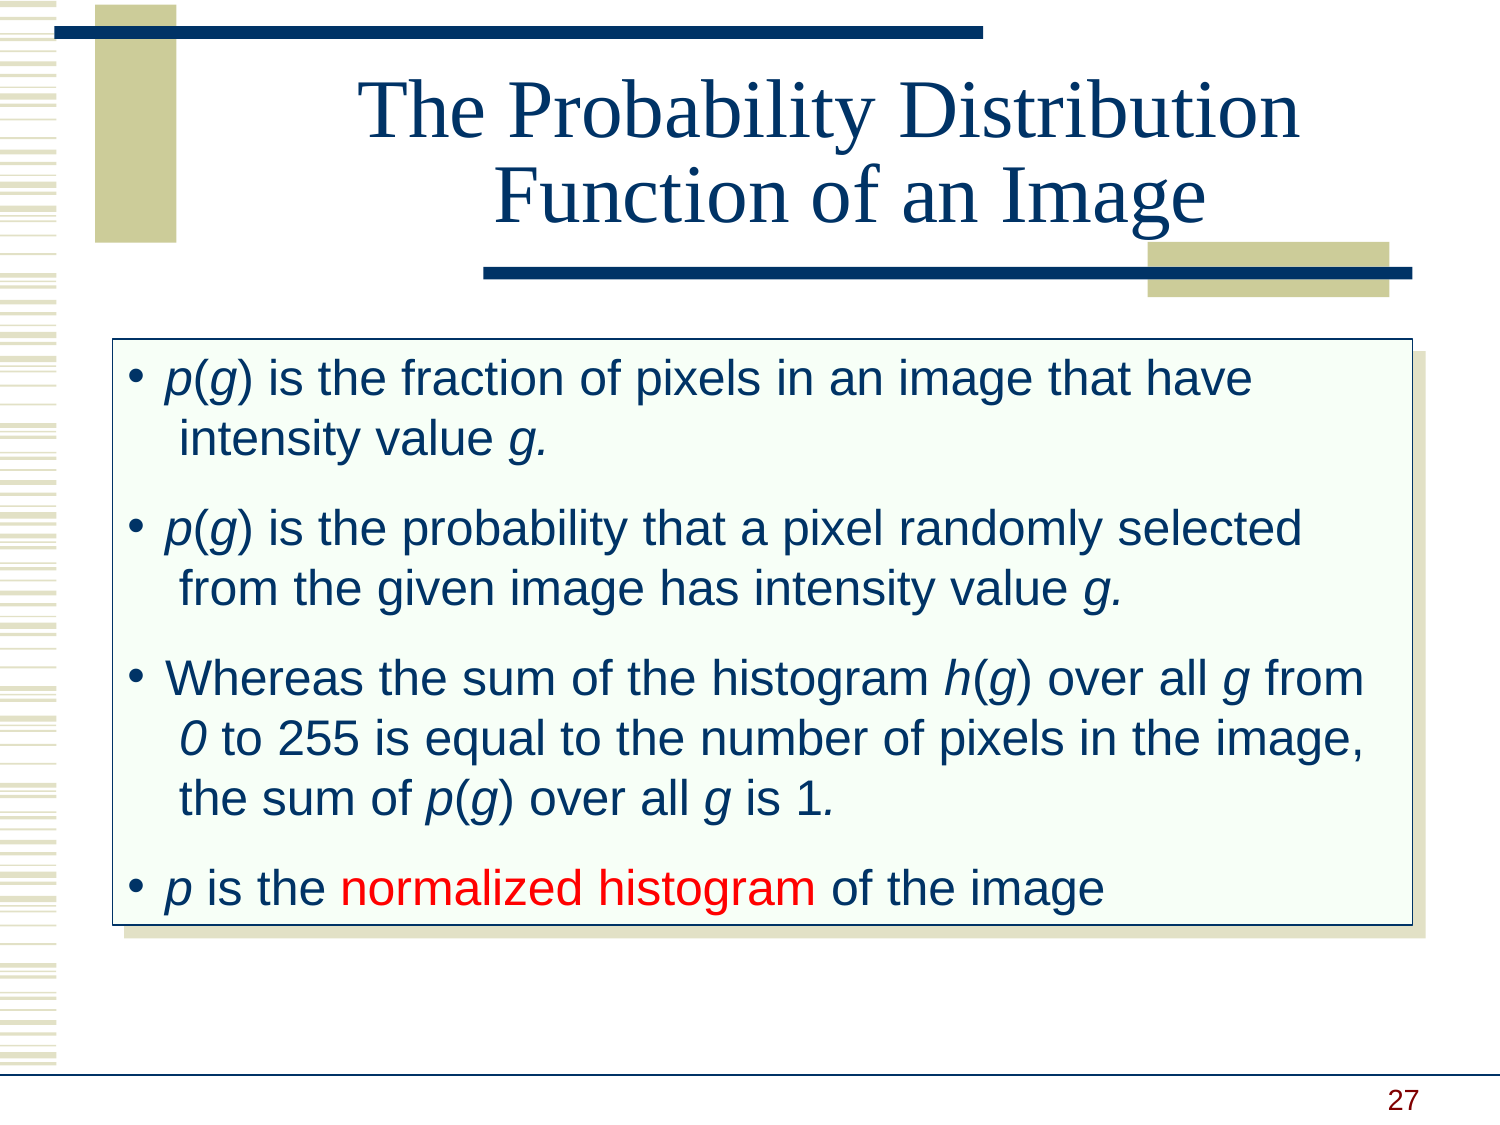

# The Probability Distribution  Function of an Image

p(g) is the fraction of pixels in an image that have  intensity value g.
p(g) is the probability that a pixel randomly selected  from the given image has intensity value g.
Whereas the sum of the histogram h(g) over all g from  0 to 255 is equal to the number of pixels in the image,  the sum of p(g) over all g is 1.
p is the normalized histogram of the image

27